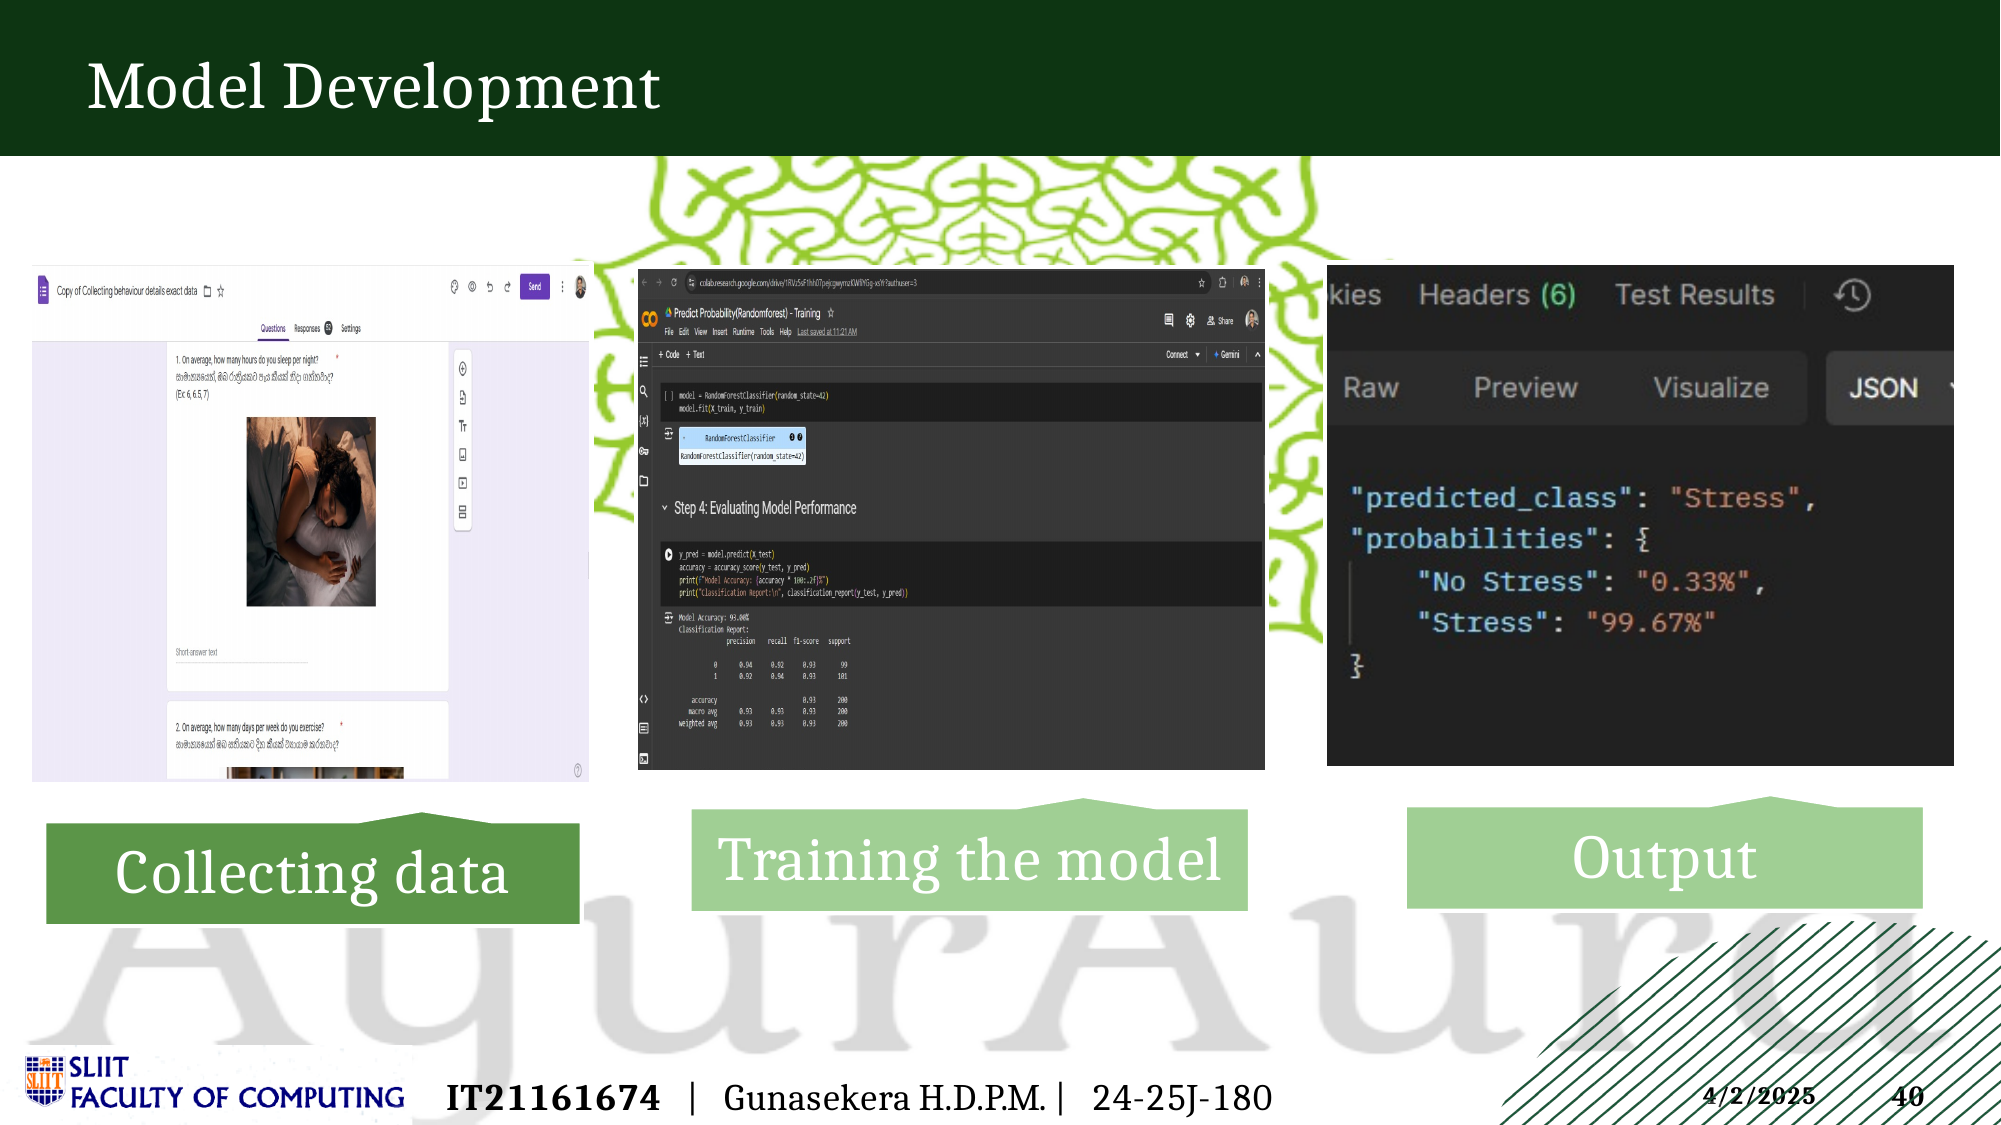

Model Development
Collecting data
Training the model
Output

IT21161674   |   Gunasekera H.D.P.M. |   24-25J-180